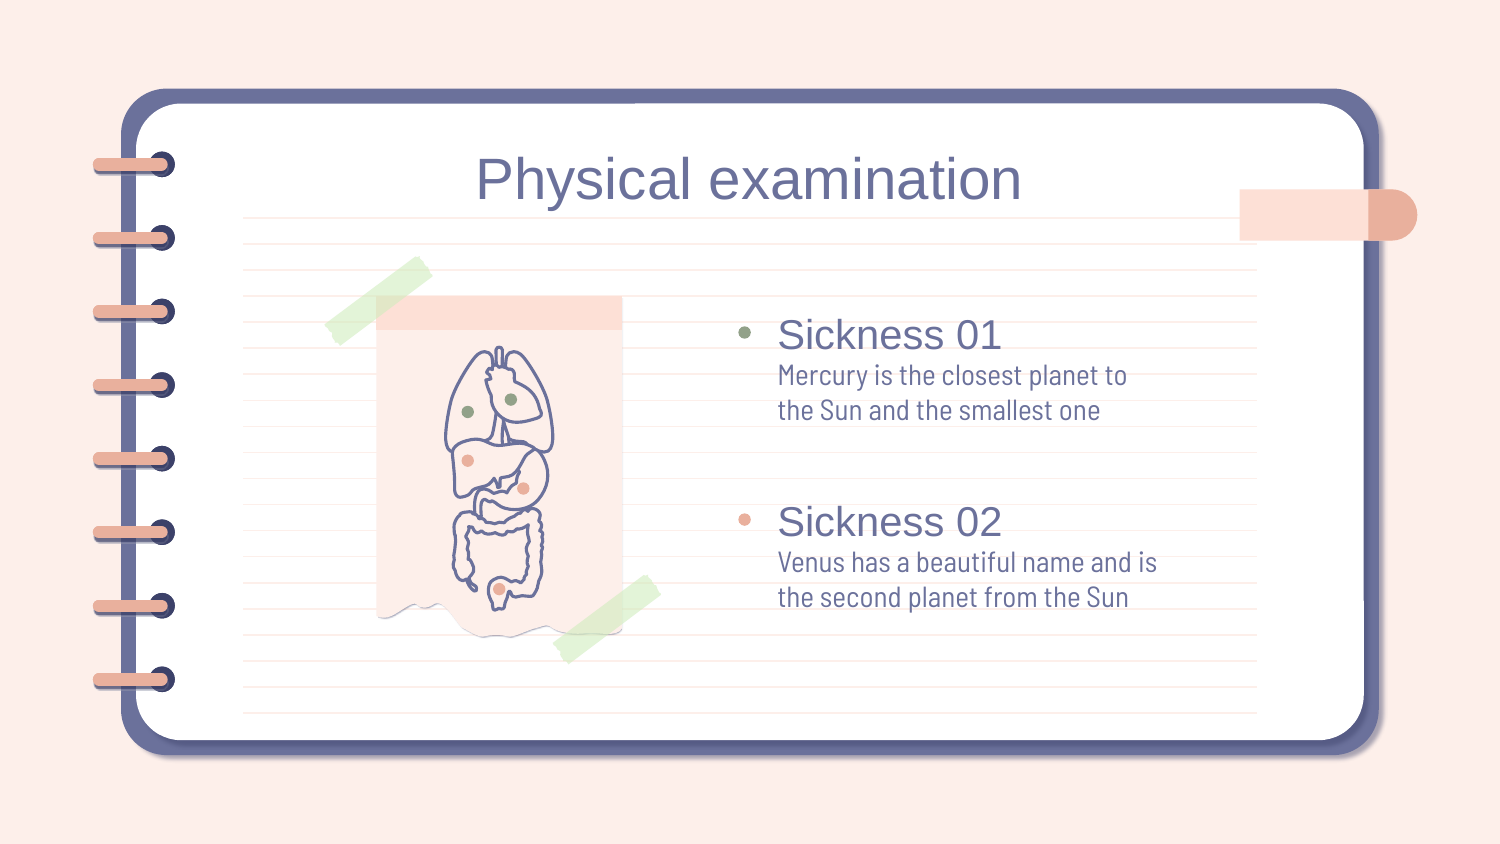

# Physical examination

Sickness 01

Mercury is the closest planet to the Sun and the smallest one

Sickness 02

Venus has a beautiful name and is the second planet from the Sun